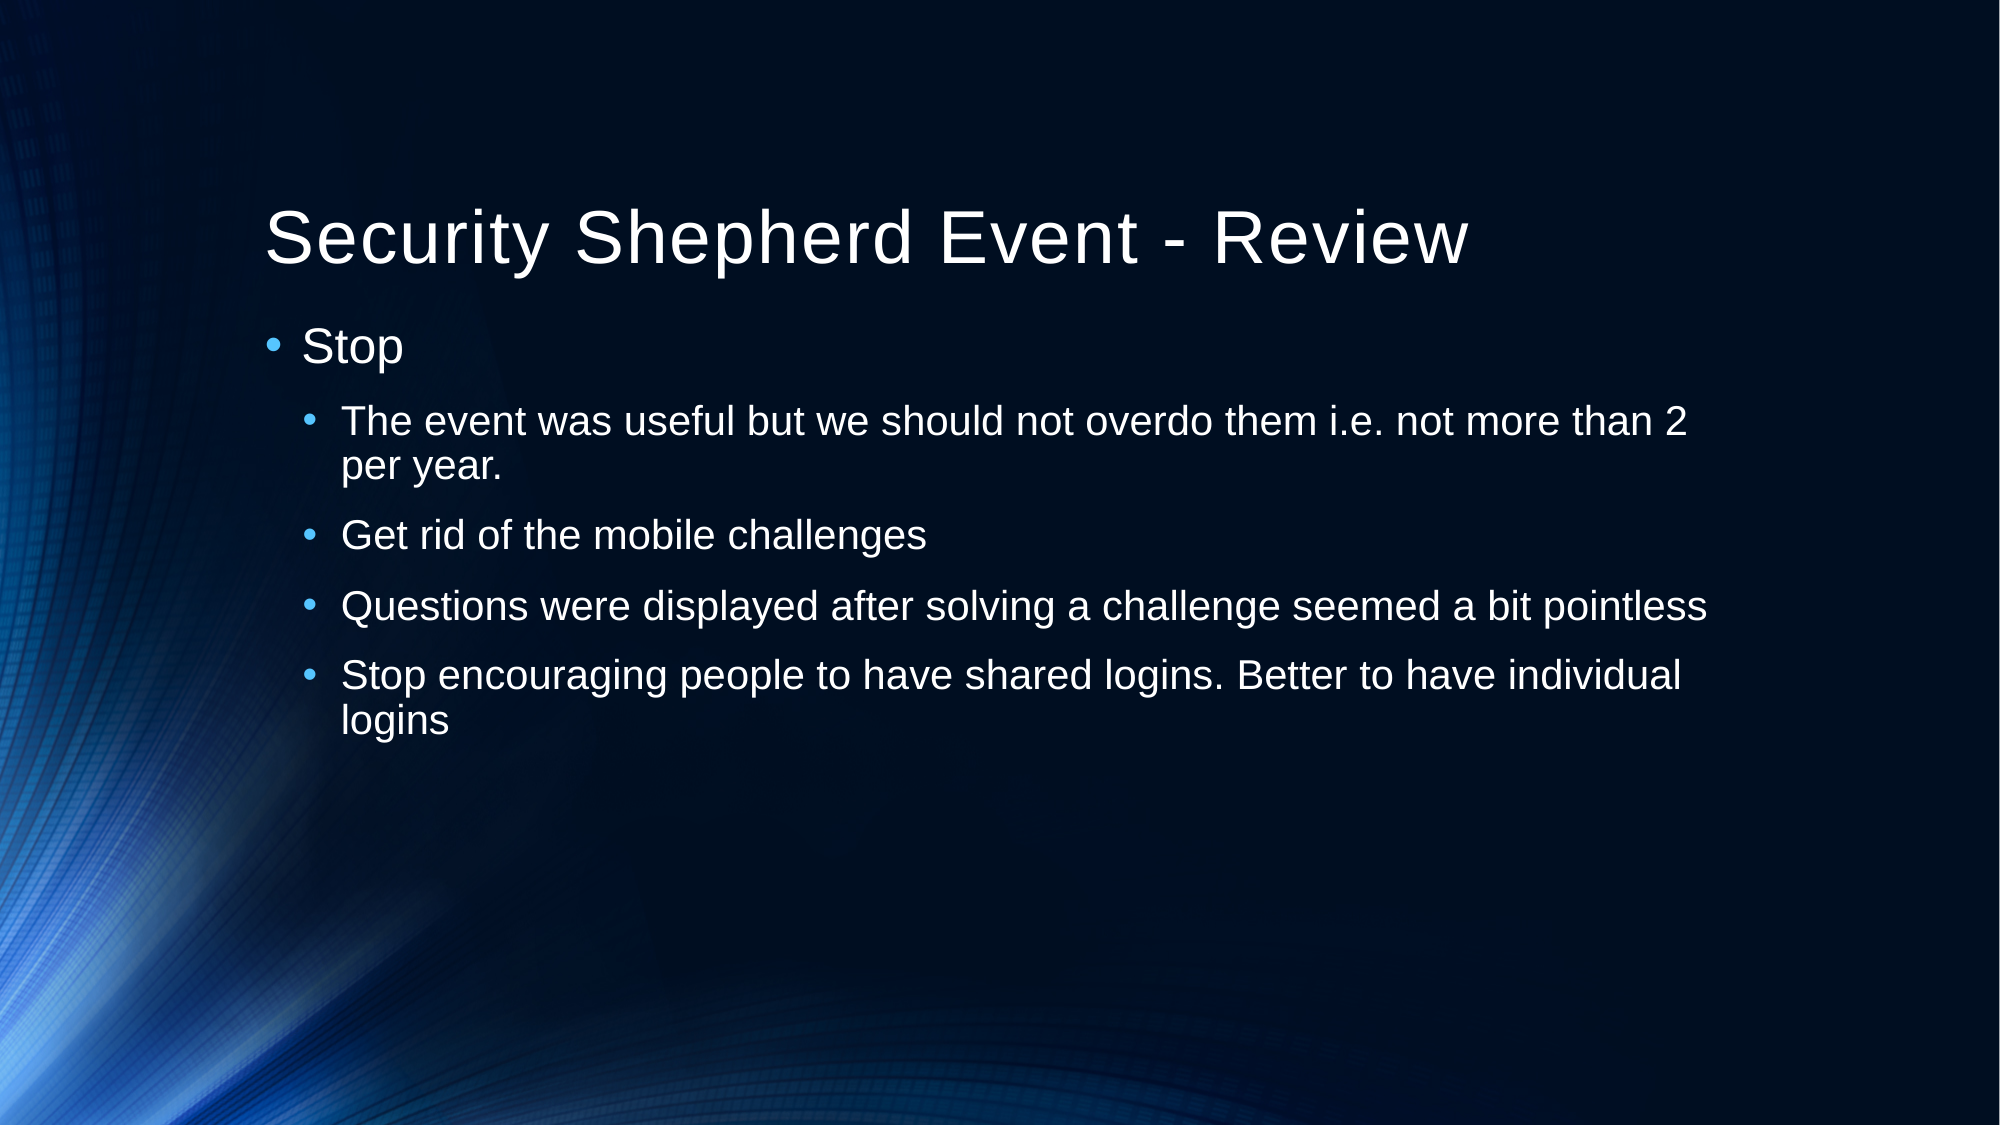

# Security Shepherd Event - Review
Stop
The event was useful but we should not overdo them i.e. not more than 2 per year.
Get rid of the mobile challenges
Questions were displayed after solving a challenge seemed a bit pointless
Stop encouraging people to have shared logins. Better to have individual logins